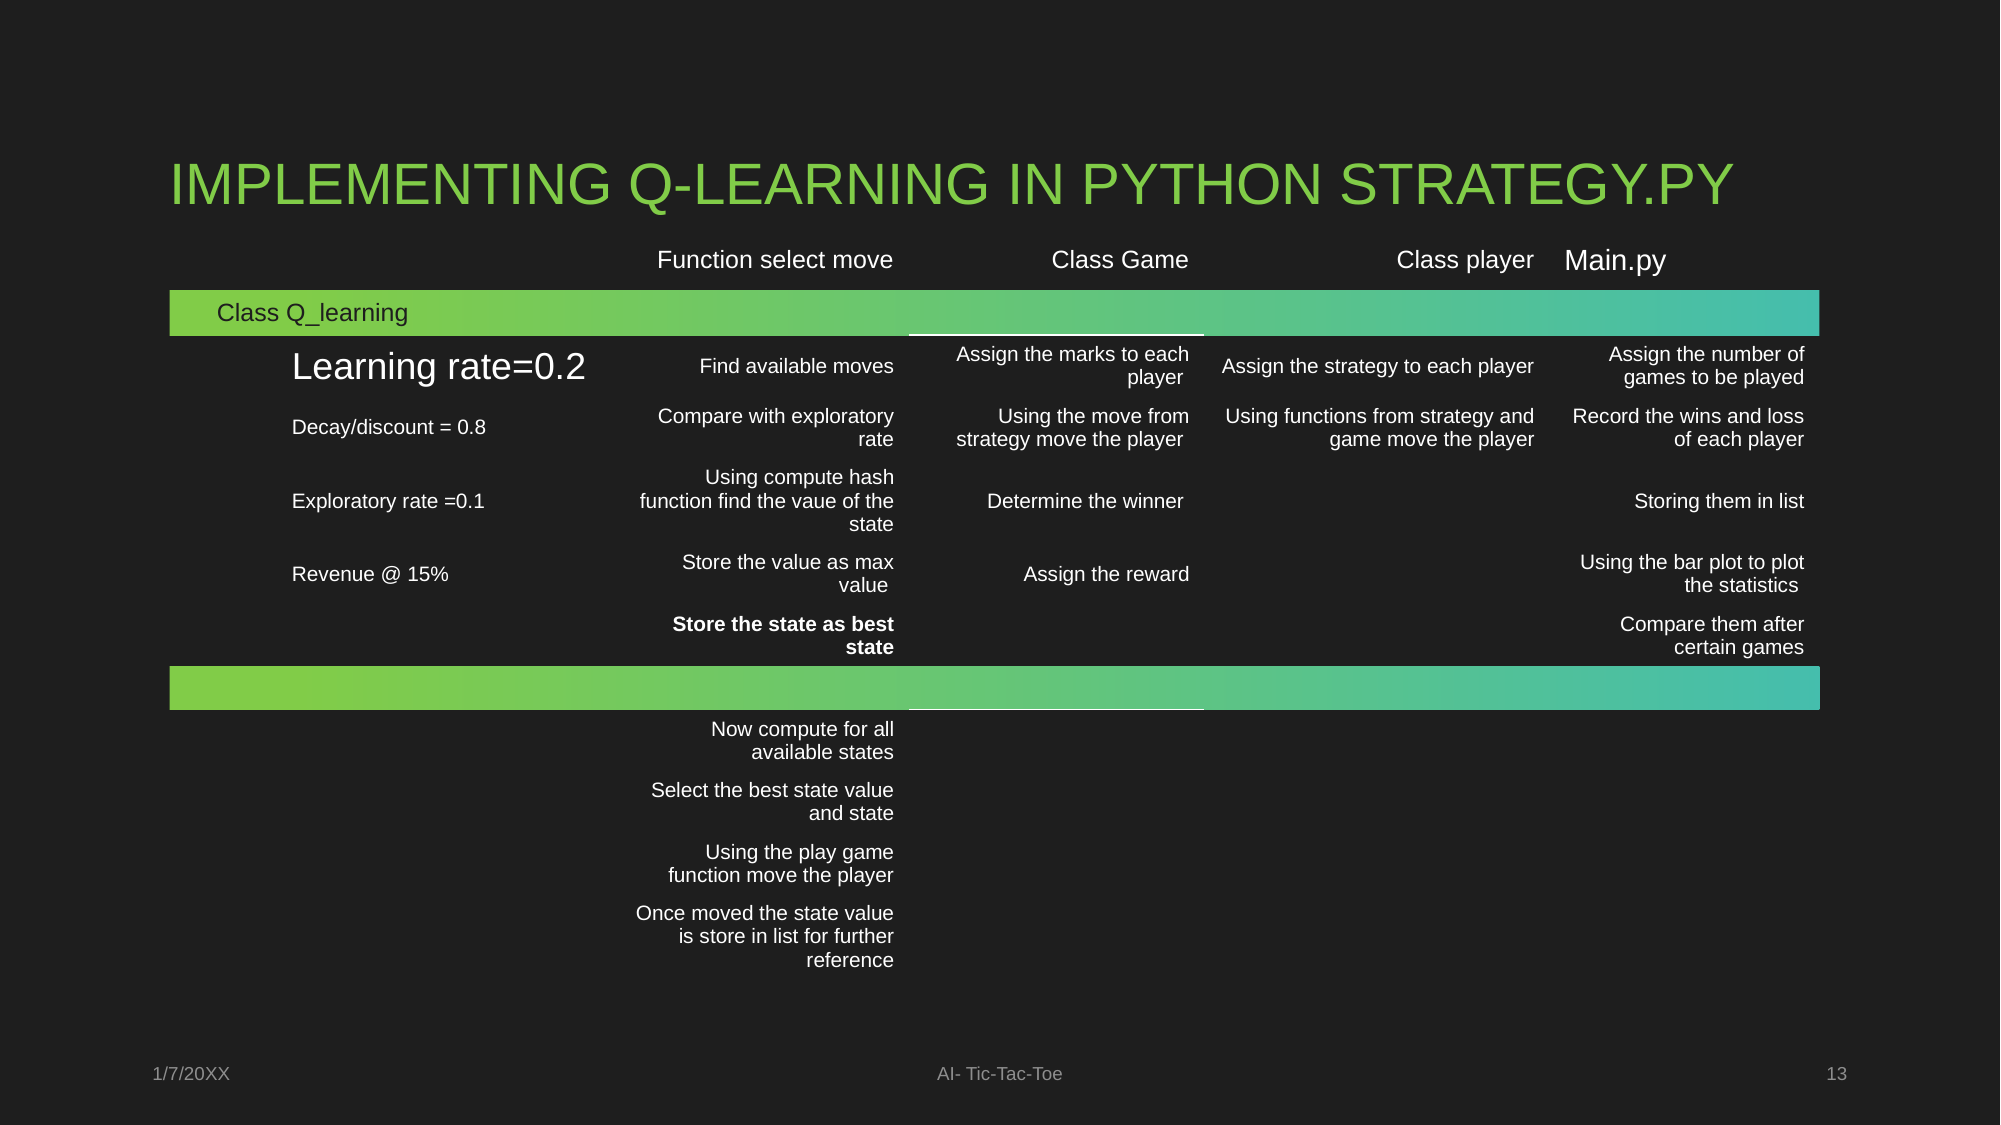

# Implementing q-learning in python strategy.py
|  | Function select move | Class Game | Class player | Main.py |
| --- | --- | --- | --- | --- |
| Class Q\_learning |  |  |  |  |
| Learning rate=0.2 | Find available moves | Assign the marks to each player | Assign the strategy to each player | Assign the number of games to be played |
| Decay/discount = 0.8 | Compare with exploratory rate | Using the move from strategy move the player | Using functions from strategy and game move the player | Record the wins and loss of each player |
| Exploratory rate =0.1 | Using compute hash function find the vaue of the state | Determine the winner |  | Storing them in list |
| Revenue @ 15% | Store the value as max value | Assign the reward |  | Using the bar plot to plot the statistics |
|  | Store the state as best state |  |  | Compare them after certain games |
|  |  |  |  |  |
|  | Now compute for all available states |  |  |  |
|  | Select the best state value and state |  |  |  |
|  | Using the play game function move the player |  |  |  |
|  | Once moved the state value is store in list for further reference |  |  |  |
|  |  |  |  |  |
1/7/20XX
AI- Tic-Tac-Toe
13